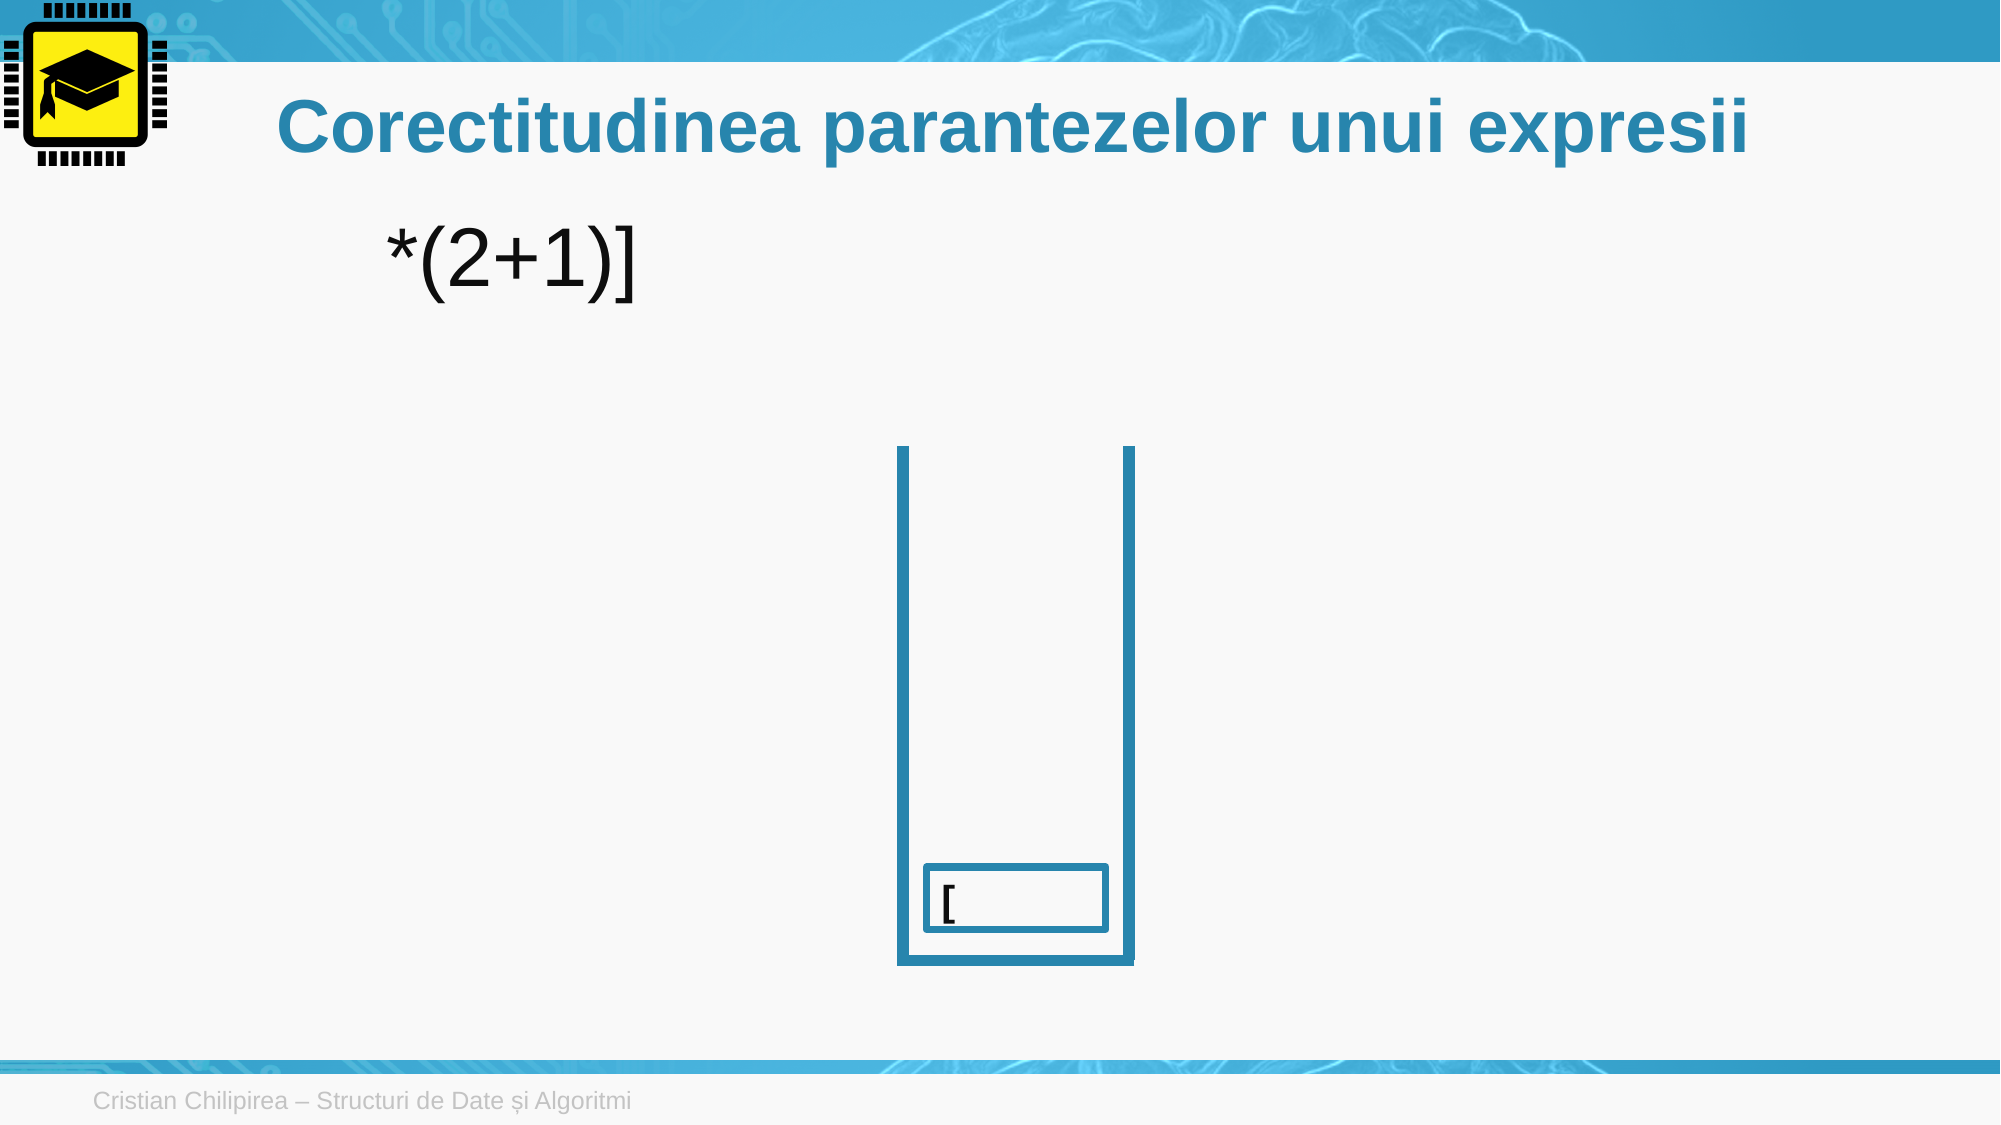

# Corectitudinea parantezelor unui expresii
*(2+1)]
[
Cristian Chilipirea – Structuri de Date și Algoritmi